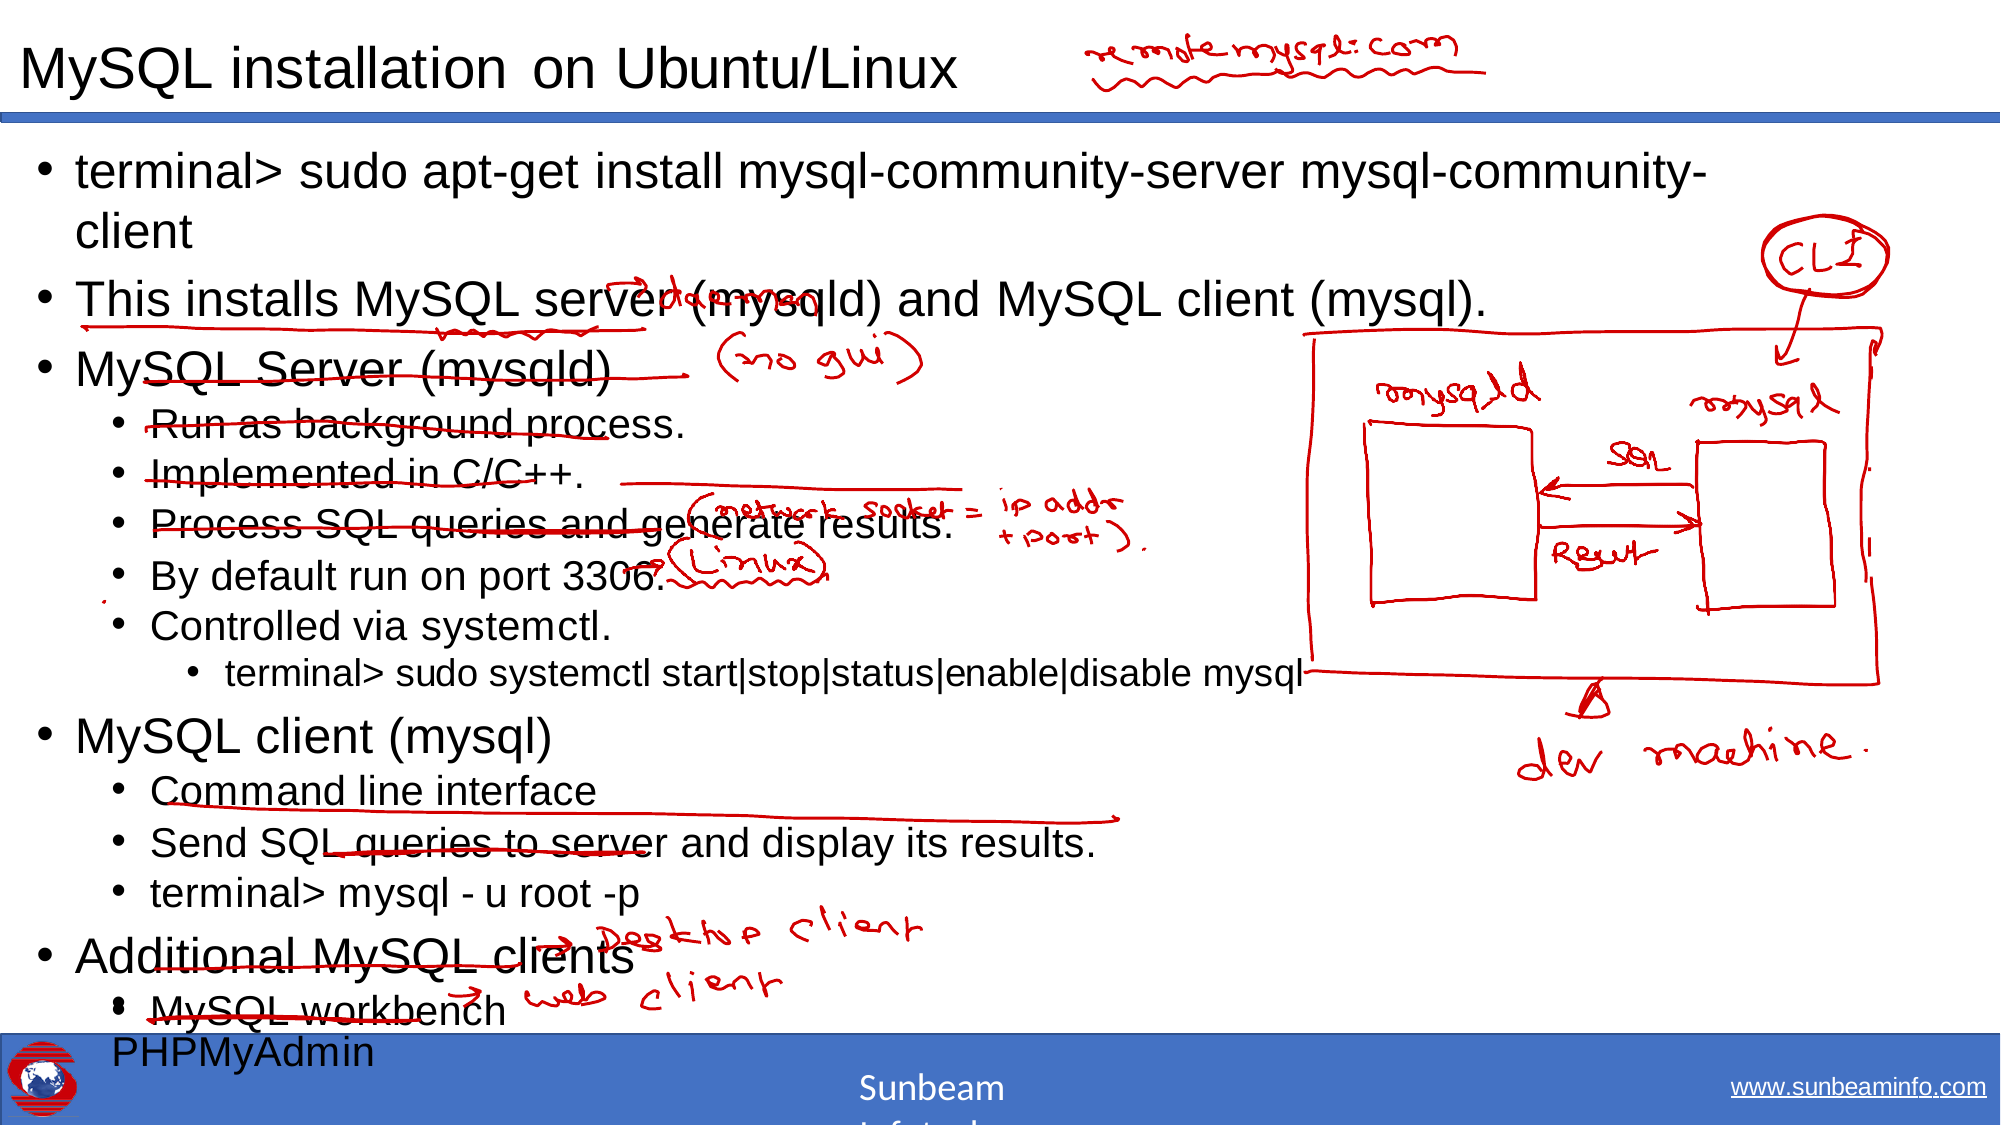

# MySQL installation on Ubuntu/Linux

terminal> sudo apt-get install mysql-community-server mysql-community-client
This installs MySQL server (mysqld) and MySQL client (mysql).
MySQL Server (mysqld)
Run as background process.
Implemented in C/C++.
Process SQL queries and generate results.
By default run on port 3306.
Controlled via systemctl.
terminal> sudo systemctl start|stop|status|enable|disable mysql
MySQL client (mysql)
Command line interface
Send SQL queries to server and display its results.
terminal> mysql -u root -p
Additional MySQL clients
MySQL workbench

•	PHPMyAdmin

Sunbeam Infotech
www.sunbeaminfo.com